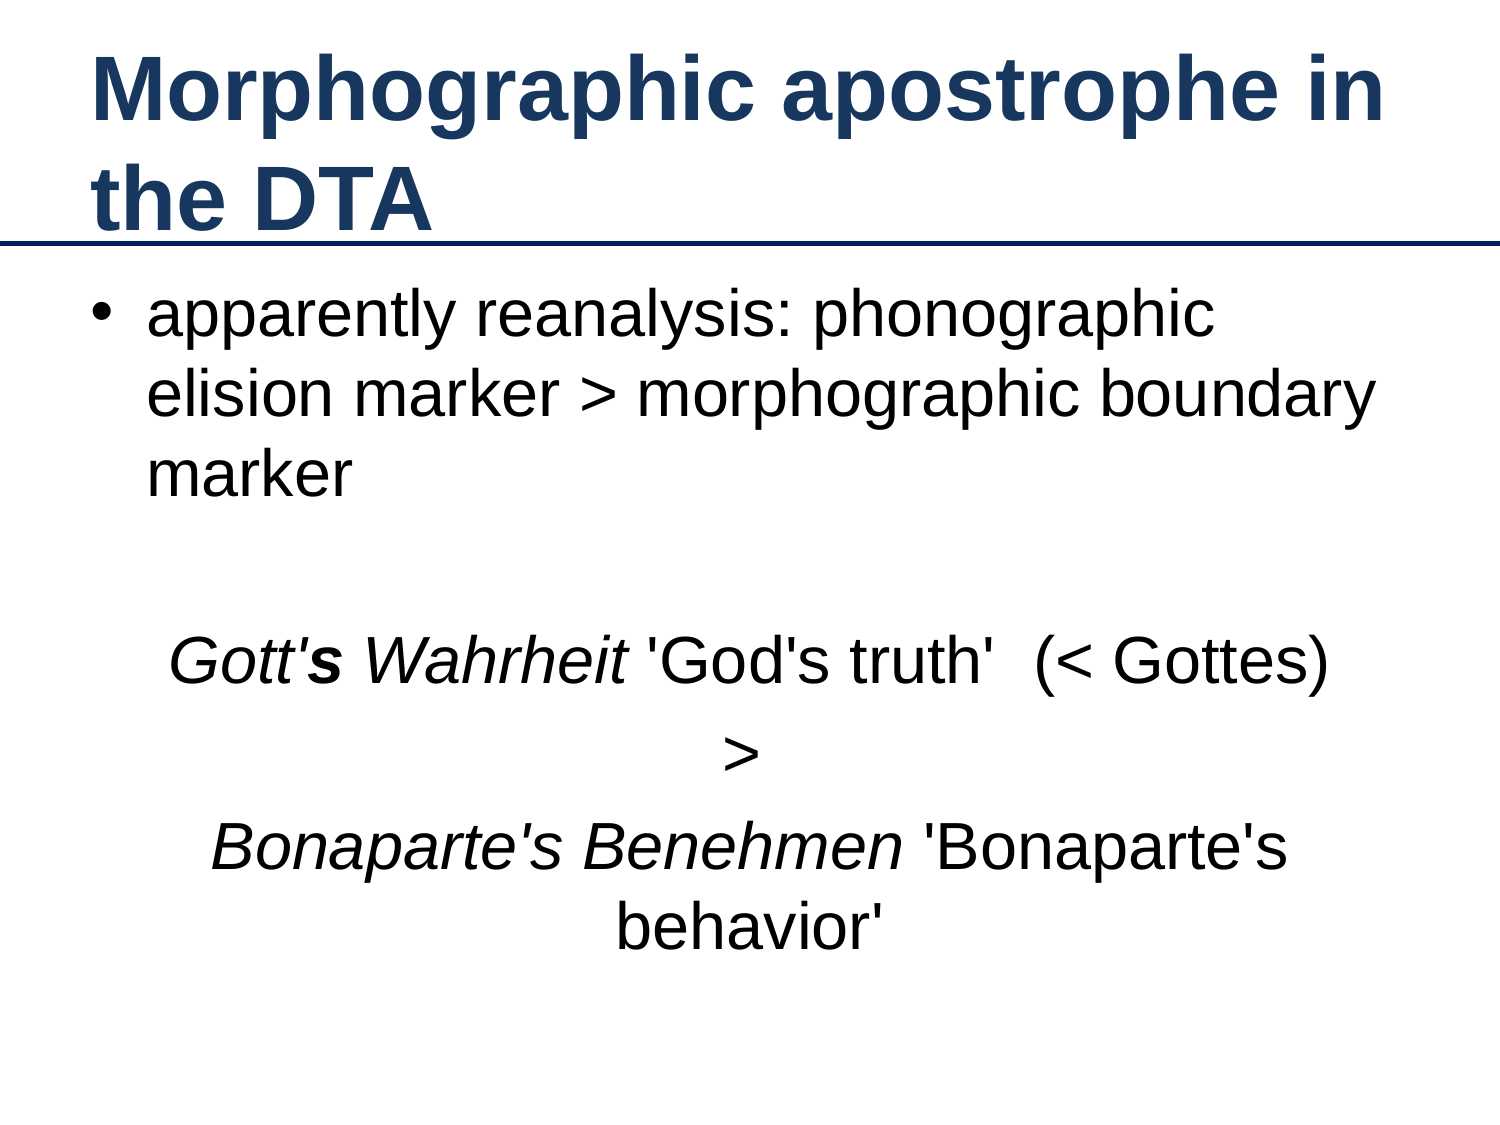

# Morphographic apostrophe in the DTA
apparently reanalysis: phonographic elision marker > morphographic boundary marker

Gott's Wahrheit 'God's truth'  (< Gottes)
>
Bonaparte's Benehmen 'Bonaparte's behavior'